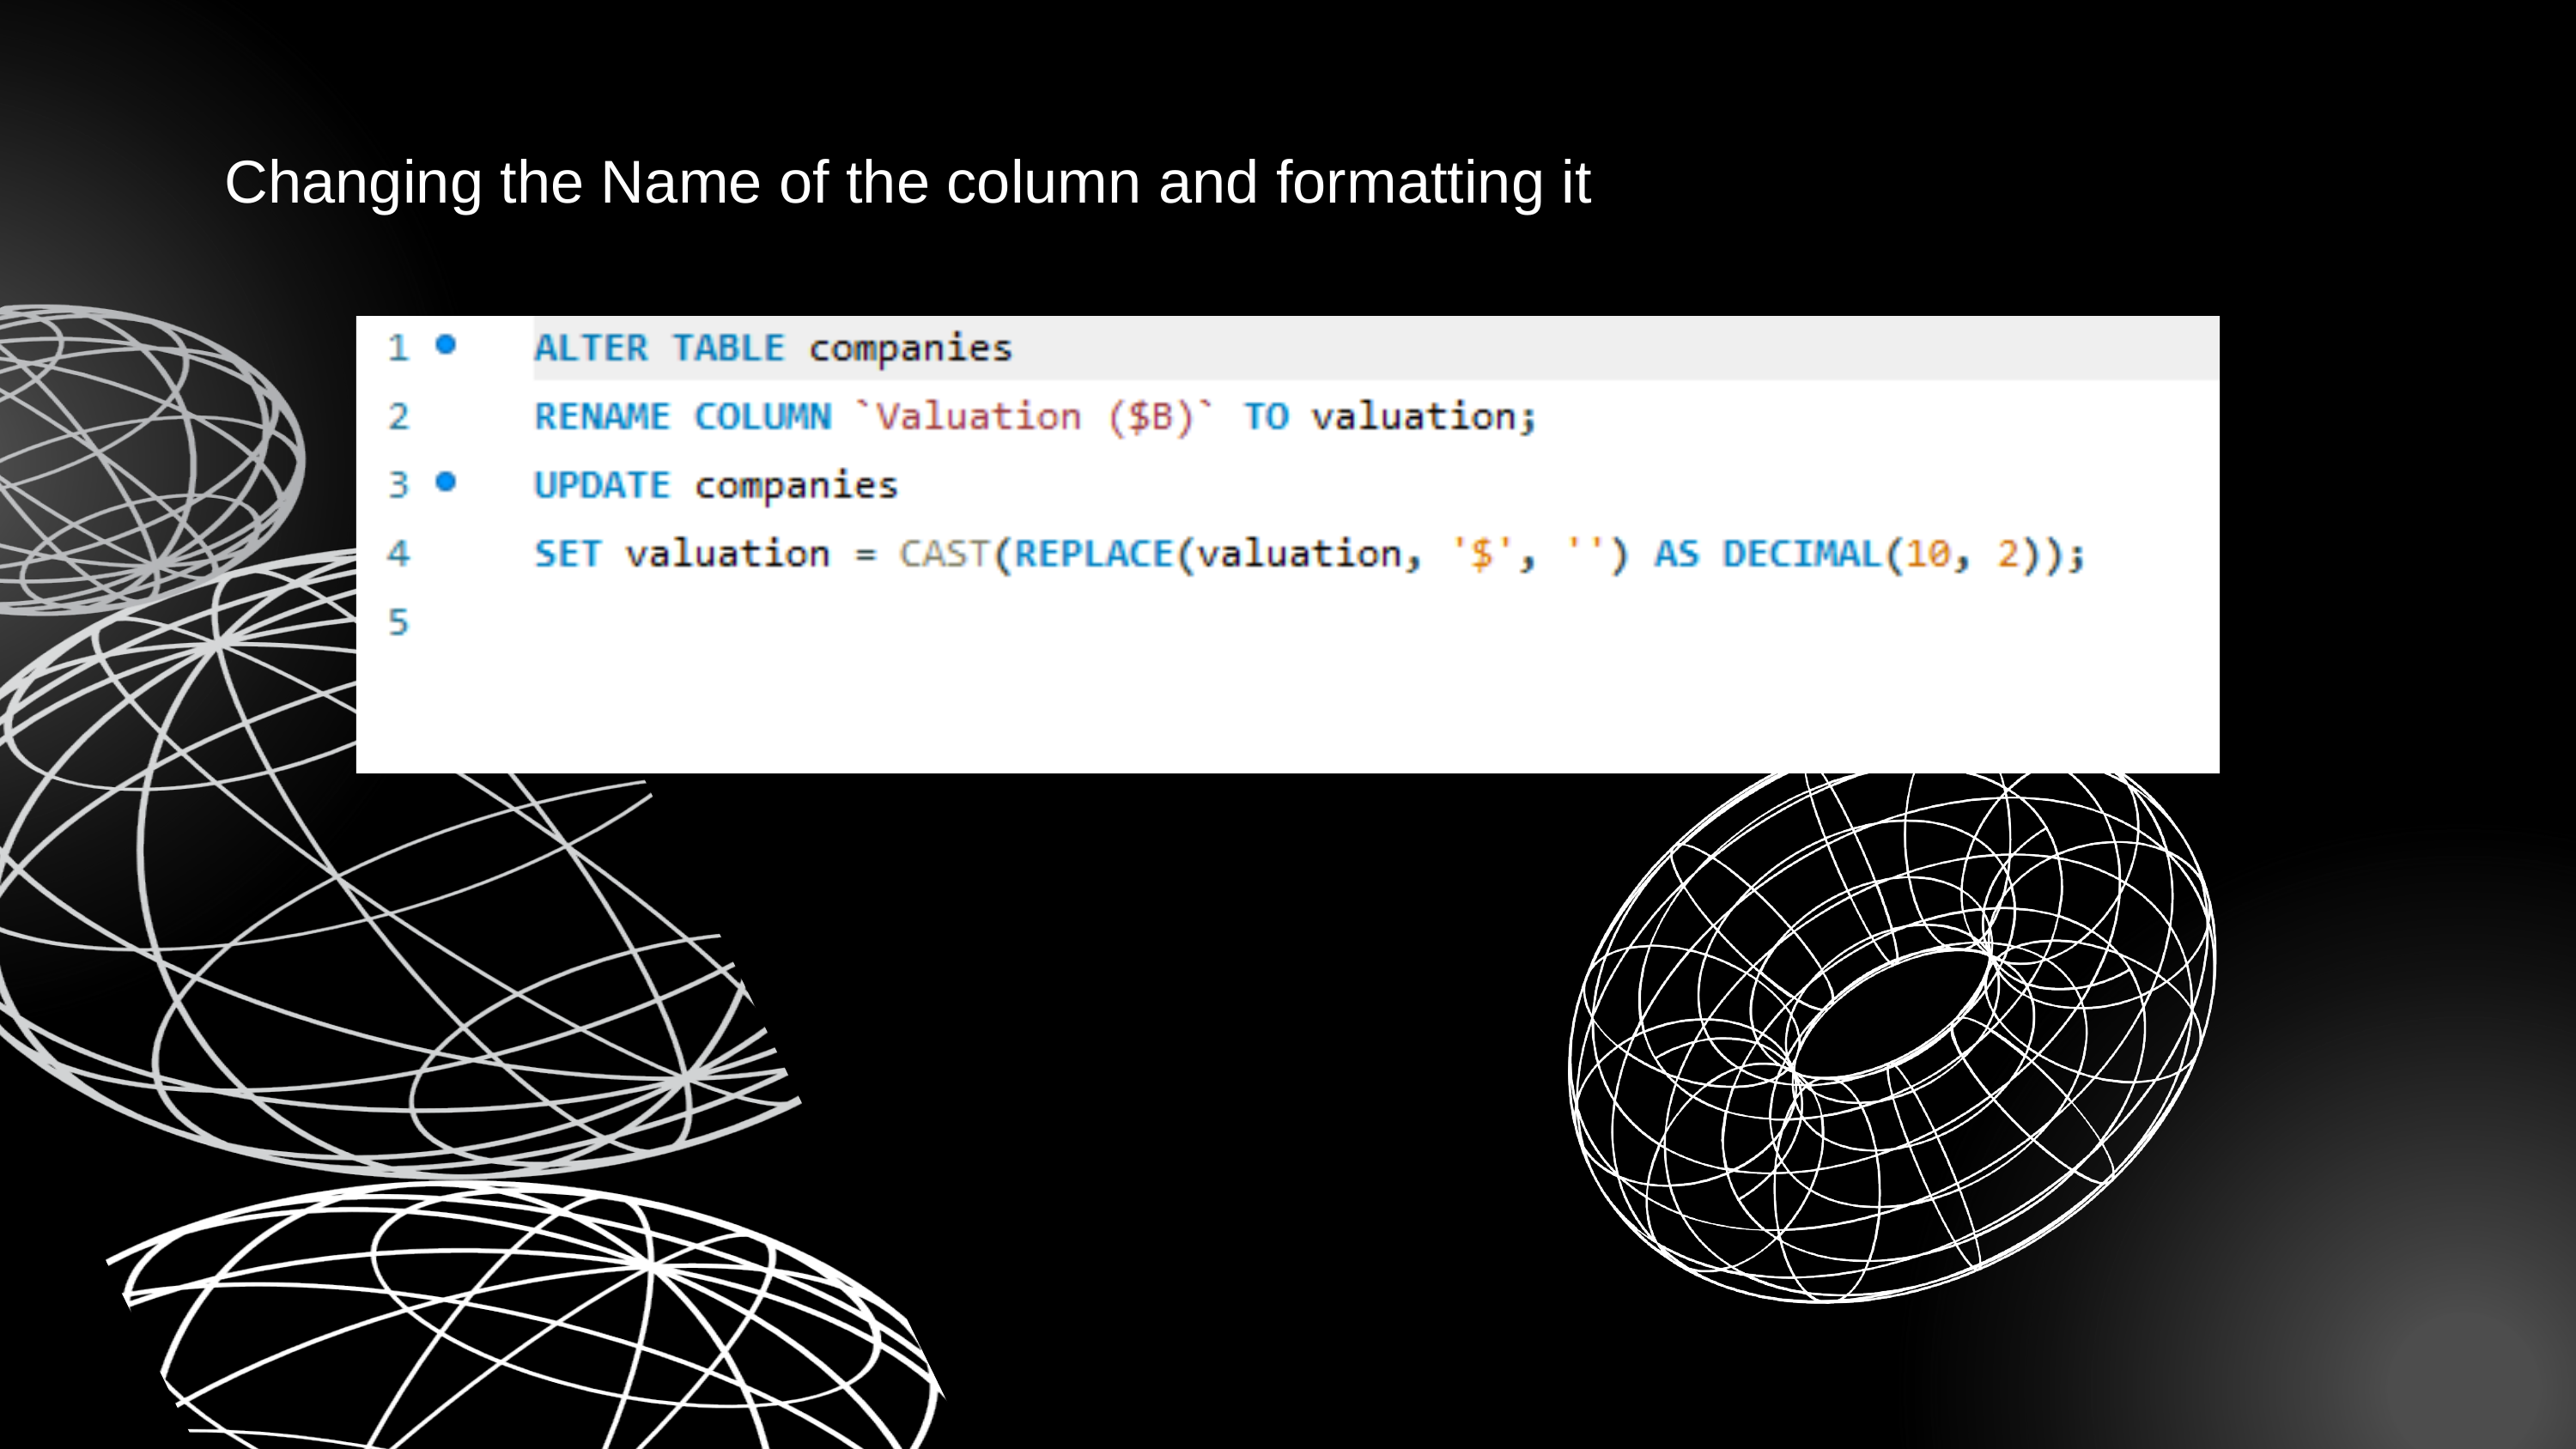

Changing the Name of the column and formatting it